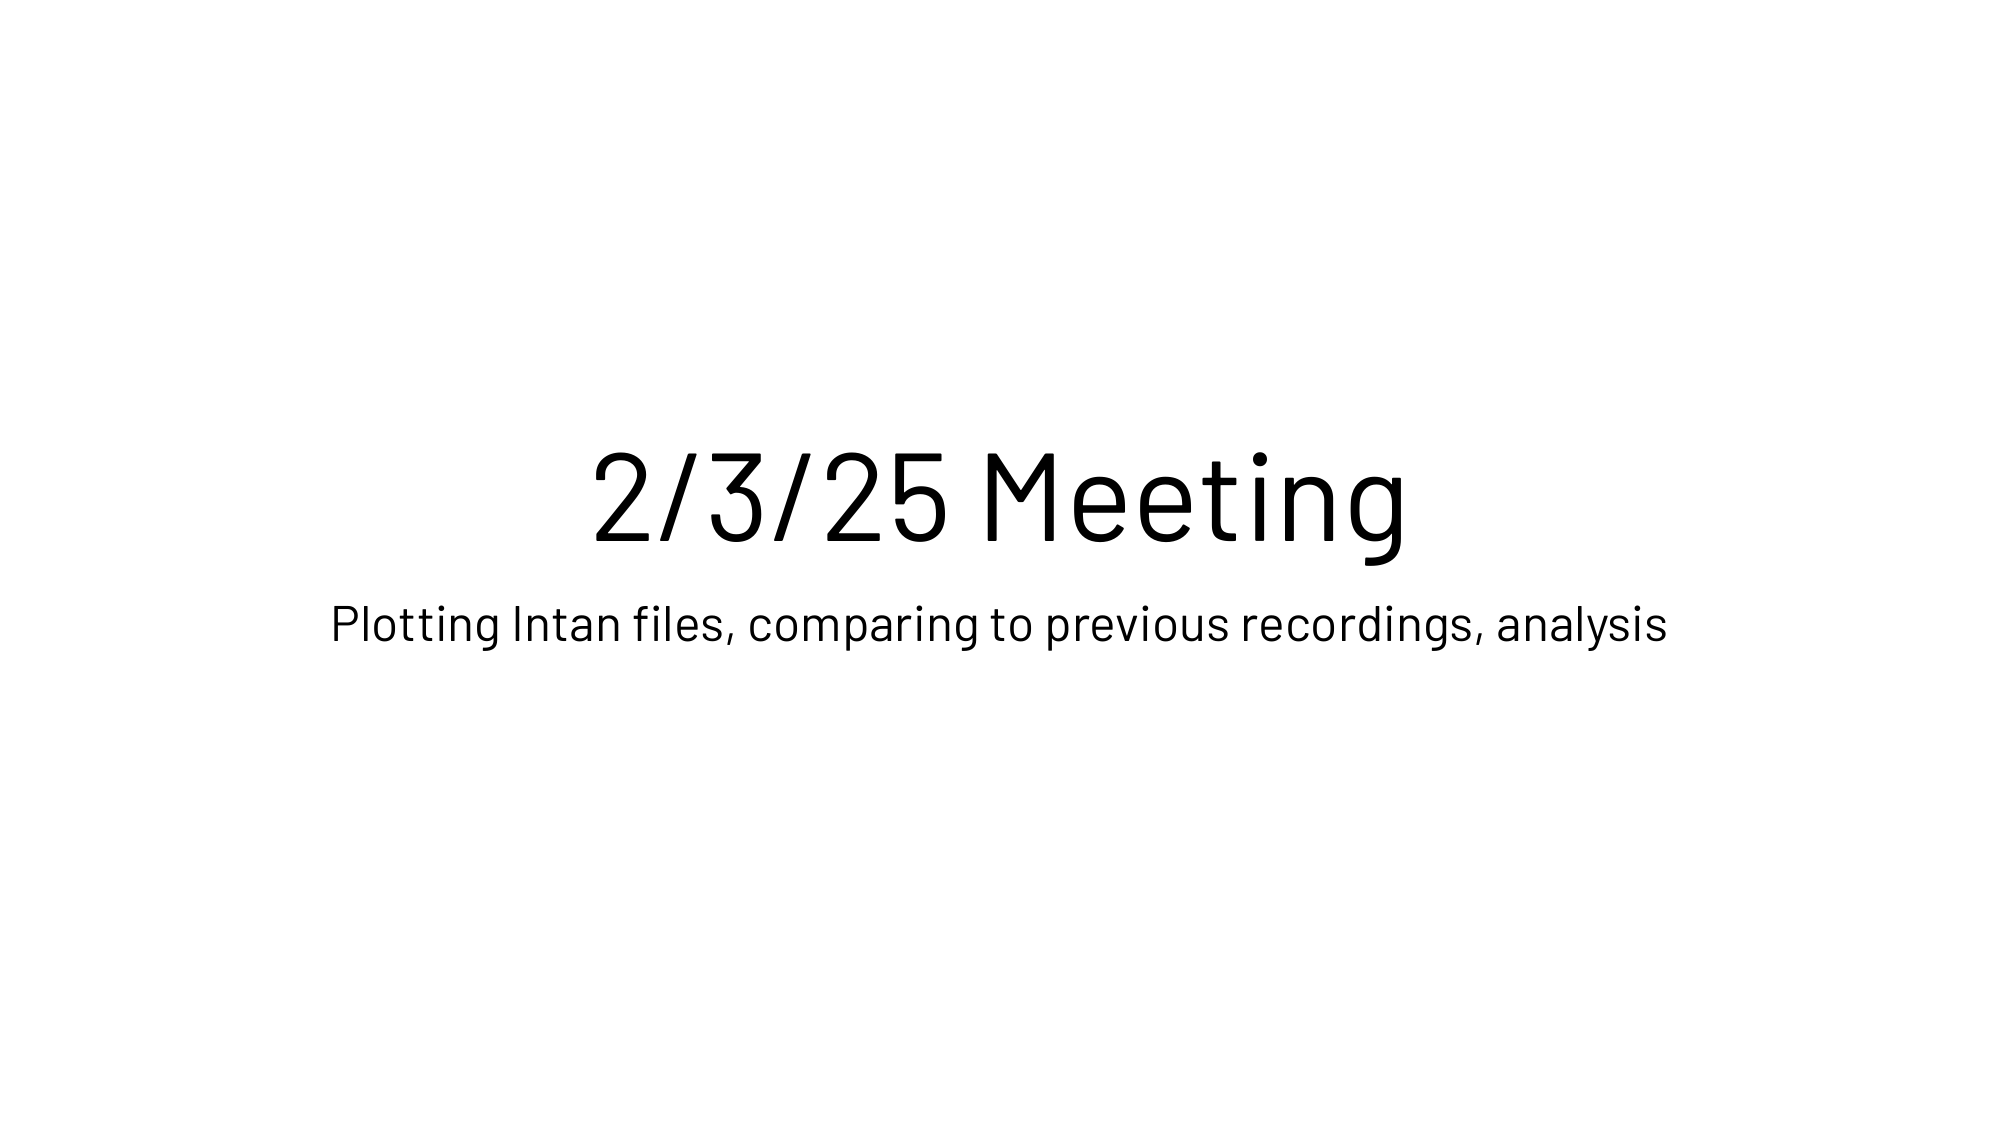

# 2/3/25 Meeting
Plotting Intan files, comparing to previous recordings, analysis